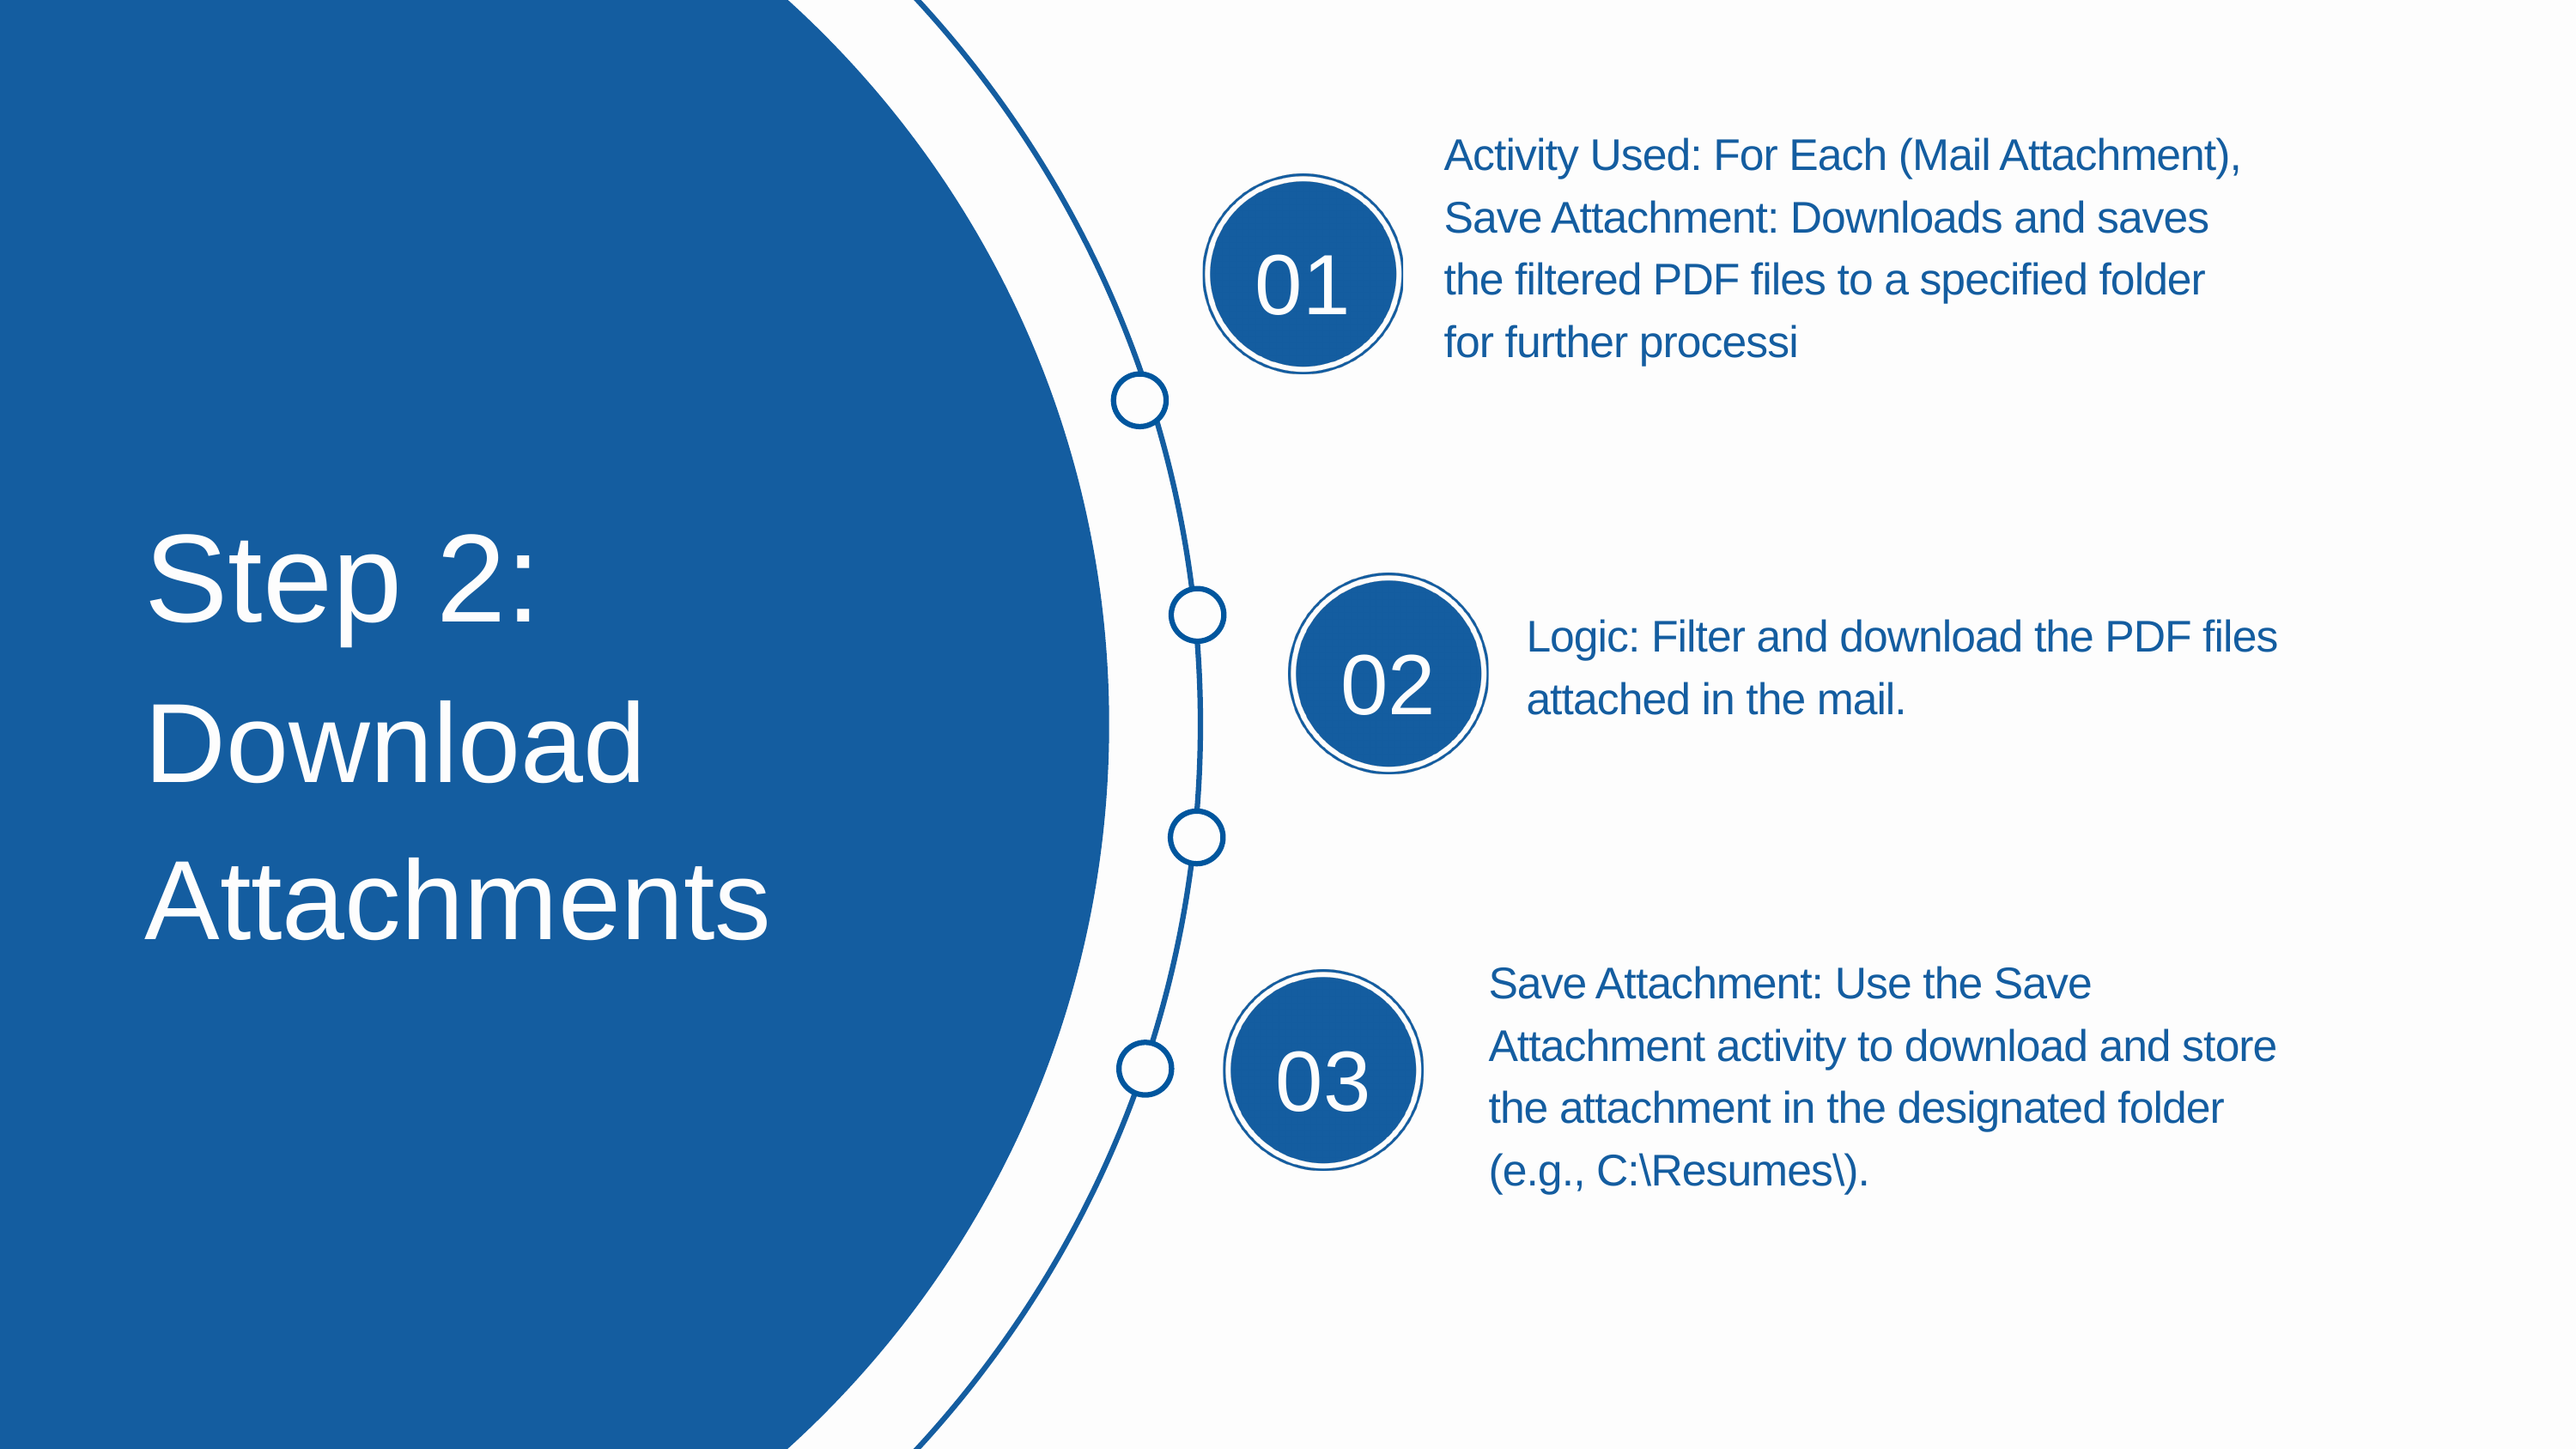

Activity Used: For Each (Mail Attachment), Save Attachment: Downloads and saves the filtered PDF files to a specified folder for further processi

01

Step 2:
Download Attachments

Logic: Filter and download the PDF files attached in the mail.
02

Save Attachment: Use the Save Attachment activity to download and store the attachment in the designated folder (e.g., C:\Resumes\).

03